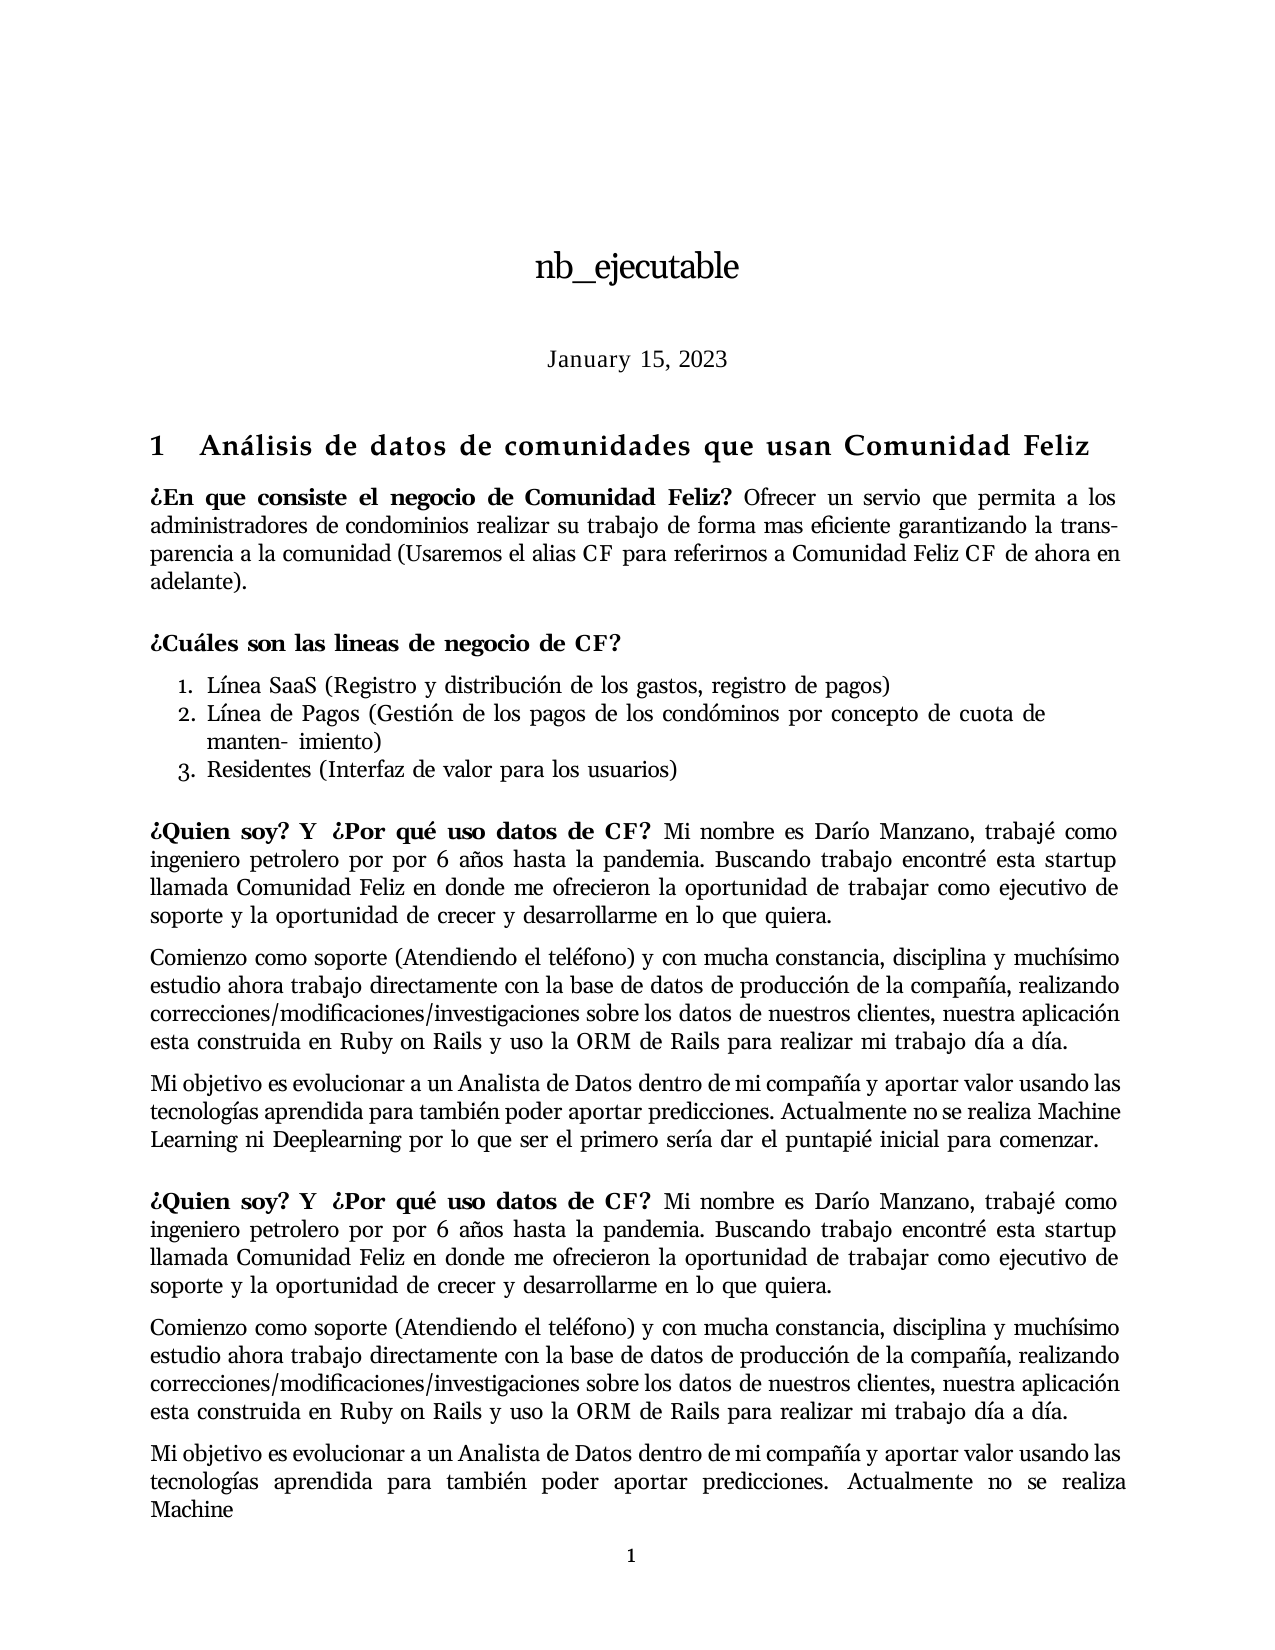

nb_ejecutable

January 15, 2023

1	Análisis de datos de comunidades que usan Comunidad Feliz
¿En que consiste el negocio de Comunidad Feliz? Ofrecer un servio que permita a los  administradores de condominios realizar su trabajo de forma mas eficiente garantizando la trans-  parencia a la comunidad (Usaremos el alias CF para referirnos a Comunidad Feliz CF de ahora en  adelante).

¿Cuáles son las lineas de negocio de CF?
Línea SaaS (Registro y distribución de los gastos, registro de pagos)
Línea de Pagos (Gestión de los pagos de los condóminos por concepto de cuota de manten-  imiento)
Residentes (Interfaz de valor para los usuarios)

¿Quien soy? Y ¿Por qué uso datos de CF? Mi nombre es Darío Manzano, trabajé como  ingeniero petrolero por por 6 años hasta la pandemia. Buscando trabajo encontré esta startup  llamada Comunidad Feliz en donde me ofrecieron la oportunidad de trabajar como ejecutivo de  soporte y la oportunidad de crecer y desarrollarme en lo que quiera.
Comienzo como soporte (Atendiendo el teléfono) y con mucha constancia, disciplina y muchísimo  estudio ahora trabajo directamente con la base de datos de producción de la compañía, realizando  correcciones/modificaciones/investigaciones sobre los datos de nuestros clientes, nuestra aplicación  esta construida en Ruby on Rails y uso la ORM de Rails para realizar mi trabajo día a día.
Mi objetivo es evolucionar a un Analista de Datos dentro de mi compañía y aportar valor usando las  tecnologías aprendida para también poder aportar predicciones. Actualmente no se realiza Machine  Learning ni Deeplearning por lo que ser el primero sería dar el puntapié inicial para comenzar.

¿Quien soy? Y ¿Por qué uso datos de CF? Mi nombre es Darío Manzano, trabajé como  ingeniero petrolero por por 6 años hasta la pandemia. Buscando trabajo encontré esta startup  llamada Comunidad Feliz en donde me ofrecieron la oportunidad de trabajar como ejecutivo de  soporte y la oportunidad de crecer y desarrollarme en lo que quiera.
Comienzo como soporte (Atendiendo el teléfono) y con mucha constancia, disciplina y muchísimo  estudio ahora trabajo directamente con la base de datos de producción de la compañía, realizando  correcciones/modificaciones/investigaciones sobre los datos de nuestros clientes, nuestra aplicación  esta construida en Ruby on Rails y uso la ORM de Rails para realizar mi trabajo día a día.
Mi objetivo es evolucionar a un Analista de Datos dentro de mi compañía y aportar valor usando las  tecnologías aprendida para también poder aportar predicciones. Actualmente no se realiza Machine
1